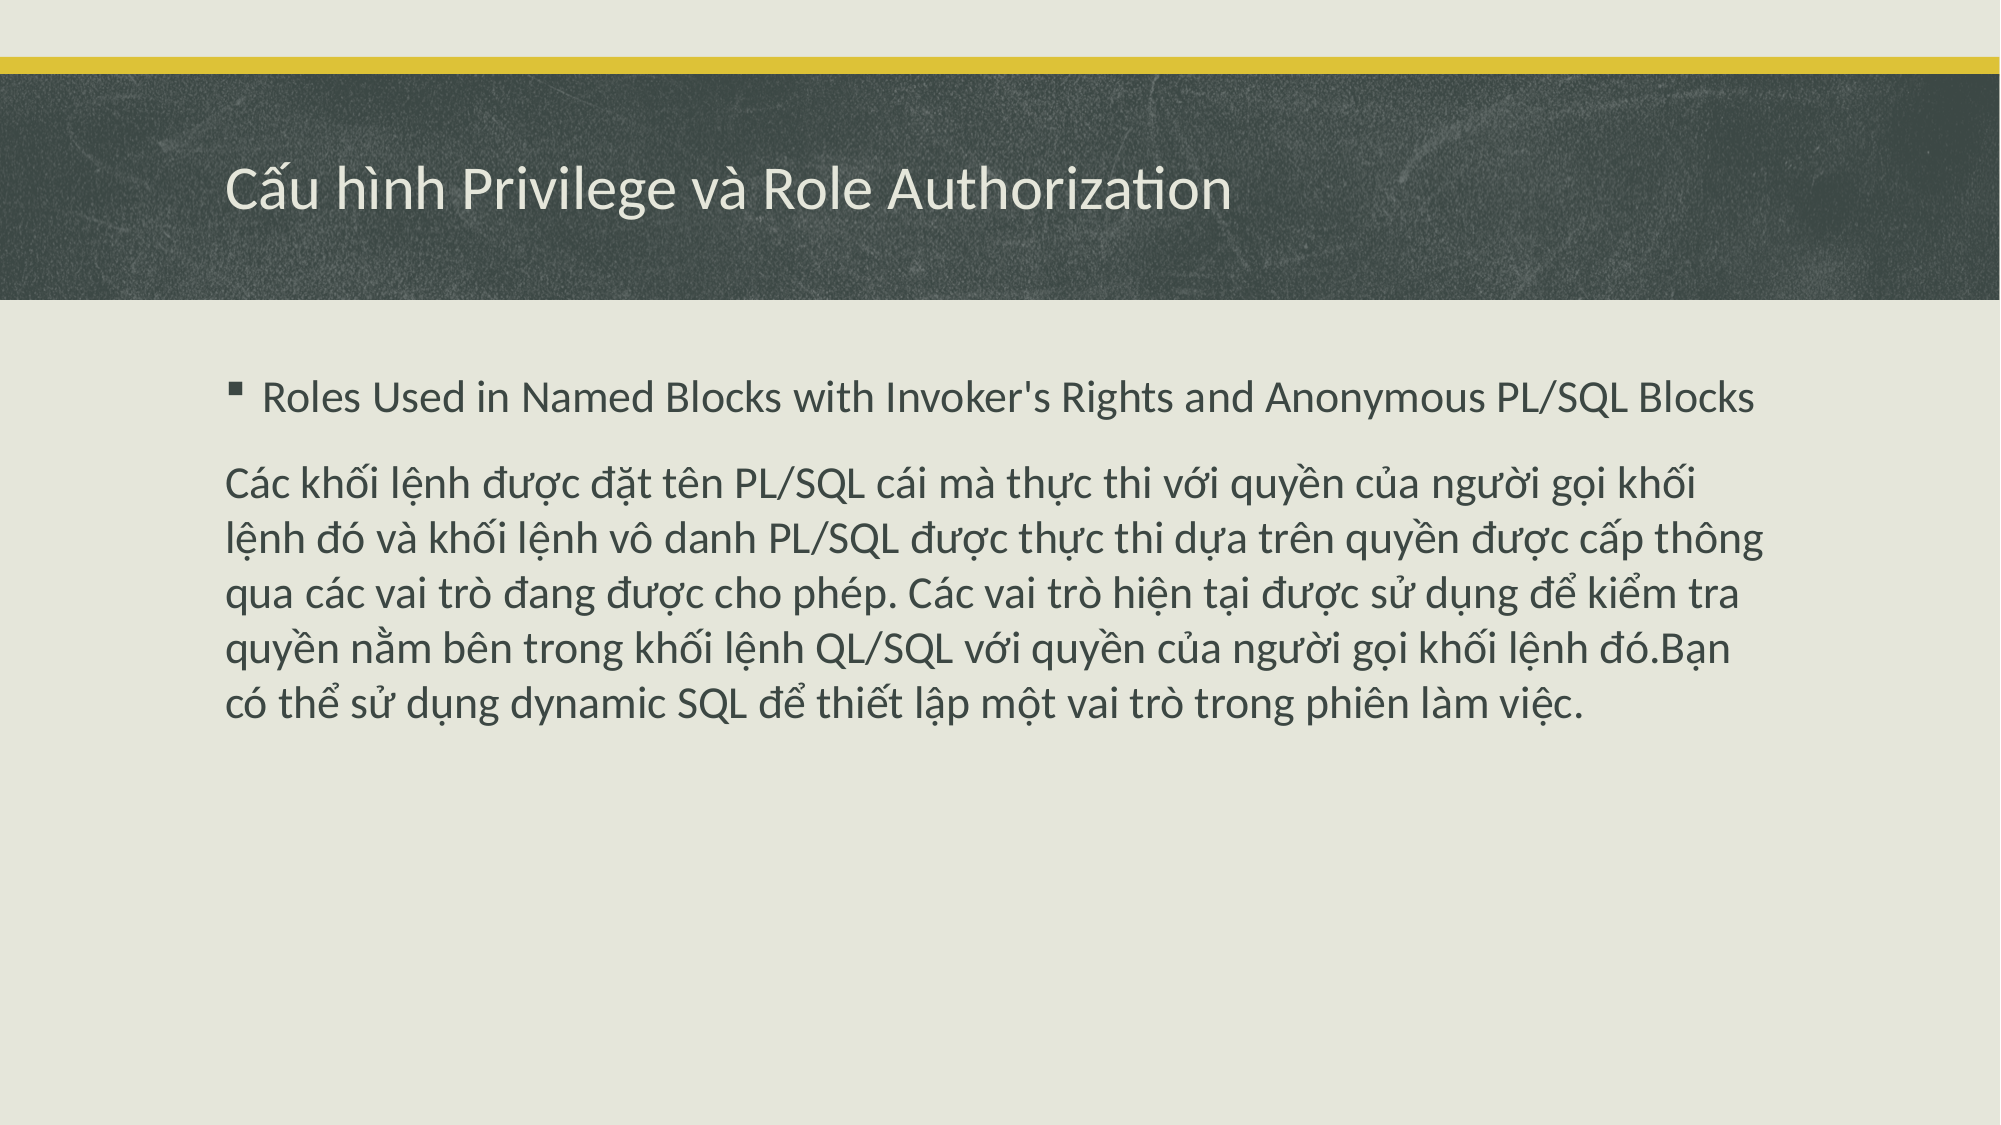

# Cấu hình Privilege và Role Authorization
Roles Used in Named Blocks with Invoker's Rights and Anonymous PL/SQL Blocks
Các khối lệnh được đặt tên PL/SQL cái mà thực thi với quyền của người gọi khối lệnh đó và khối lệnh vô danh PL/SQL được thực thi dựa trên quyền được cấp thông qua các vai trò đang được cho phép. Các vai trò hiện tại được sử dụng để kiểm tra quyền nằm bên trong khối lệnh QL/SQL với quyền của người gọi khối lệnh đó.Bạn có thể sử dụng dynamic SQL để thiết lập một vai trò trong phiên làm việc.